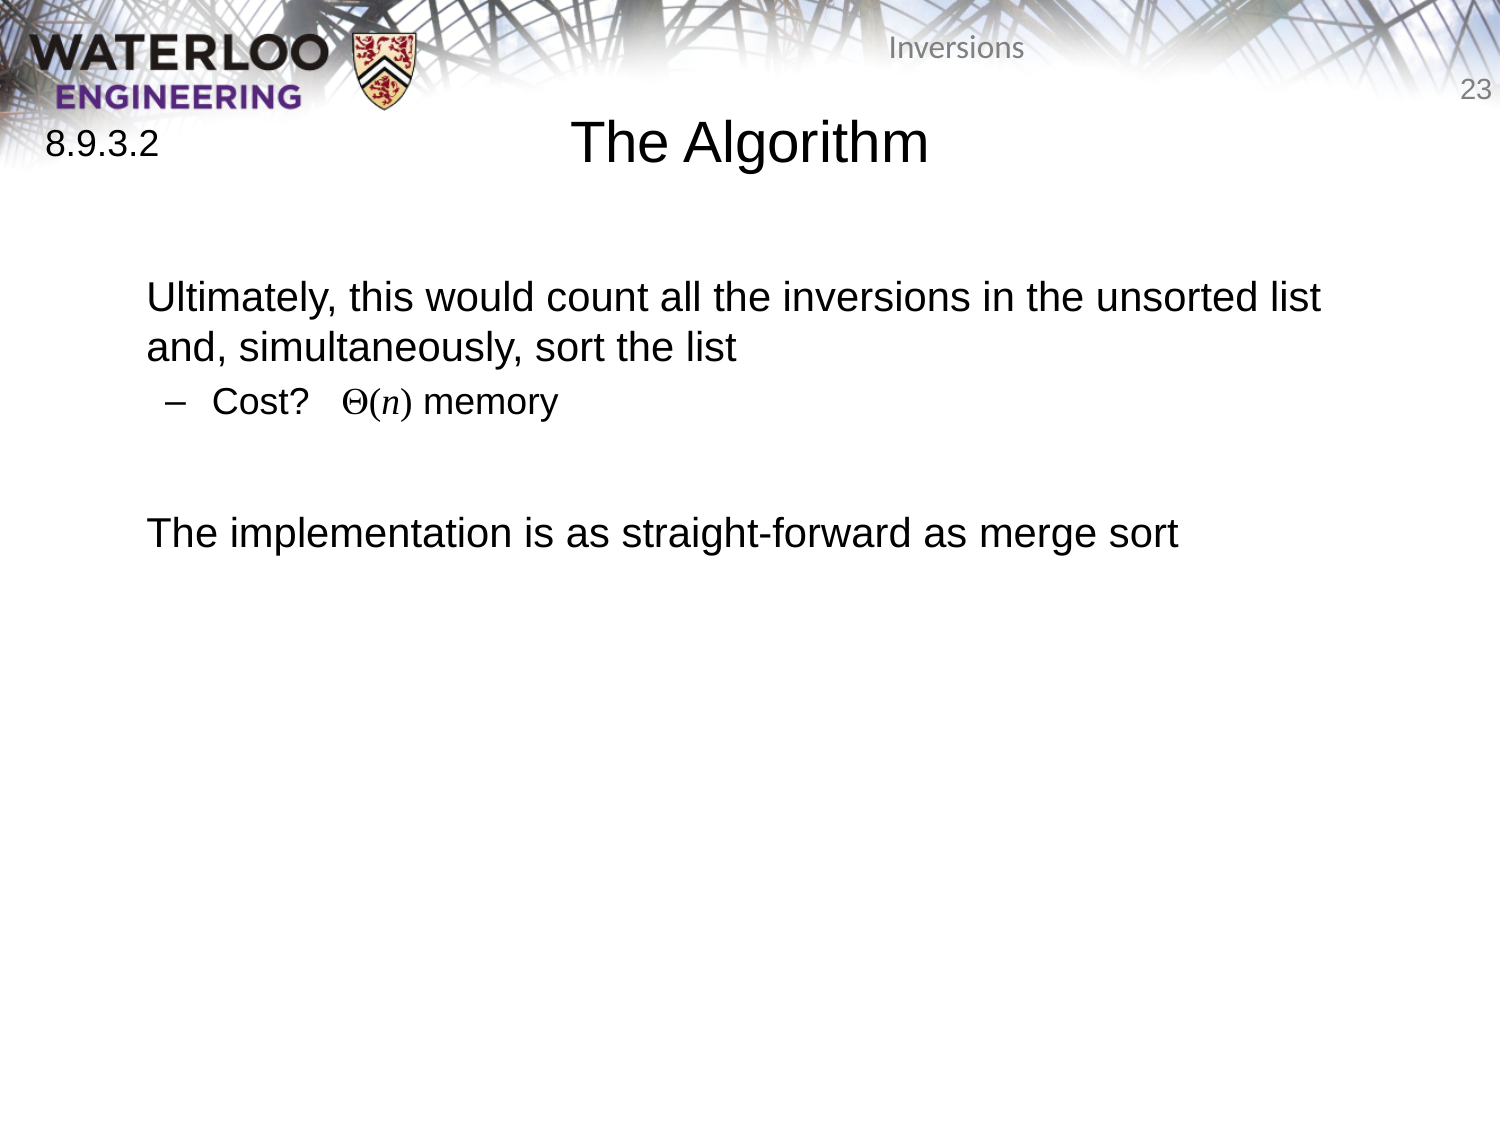

# The Algorithm
8.9.3.2
	Ultimately, this would count all the inversions in the unsorted list and, simultaneously, sort the list
Cost?   Θ(n) memory

	The implementation is as straight-forward as merge sort